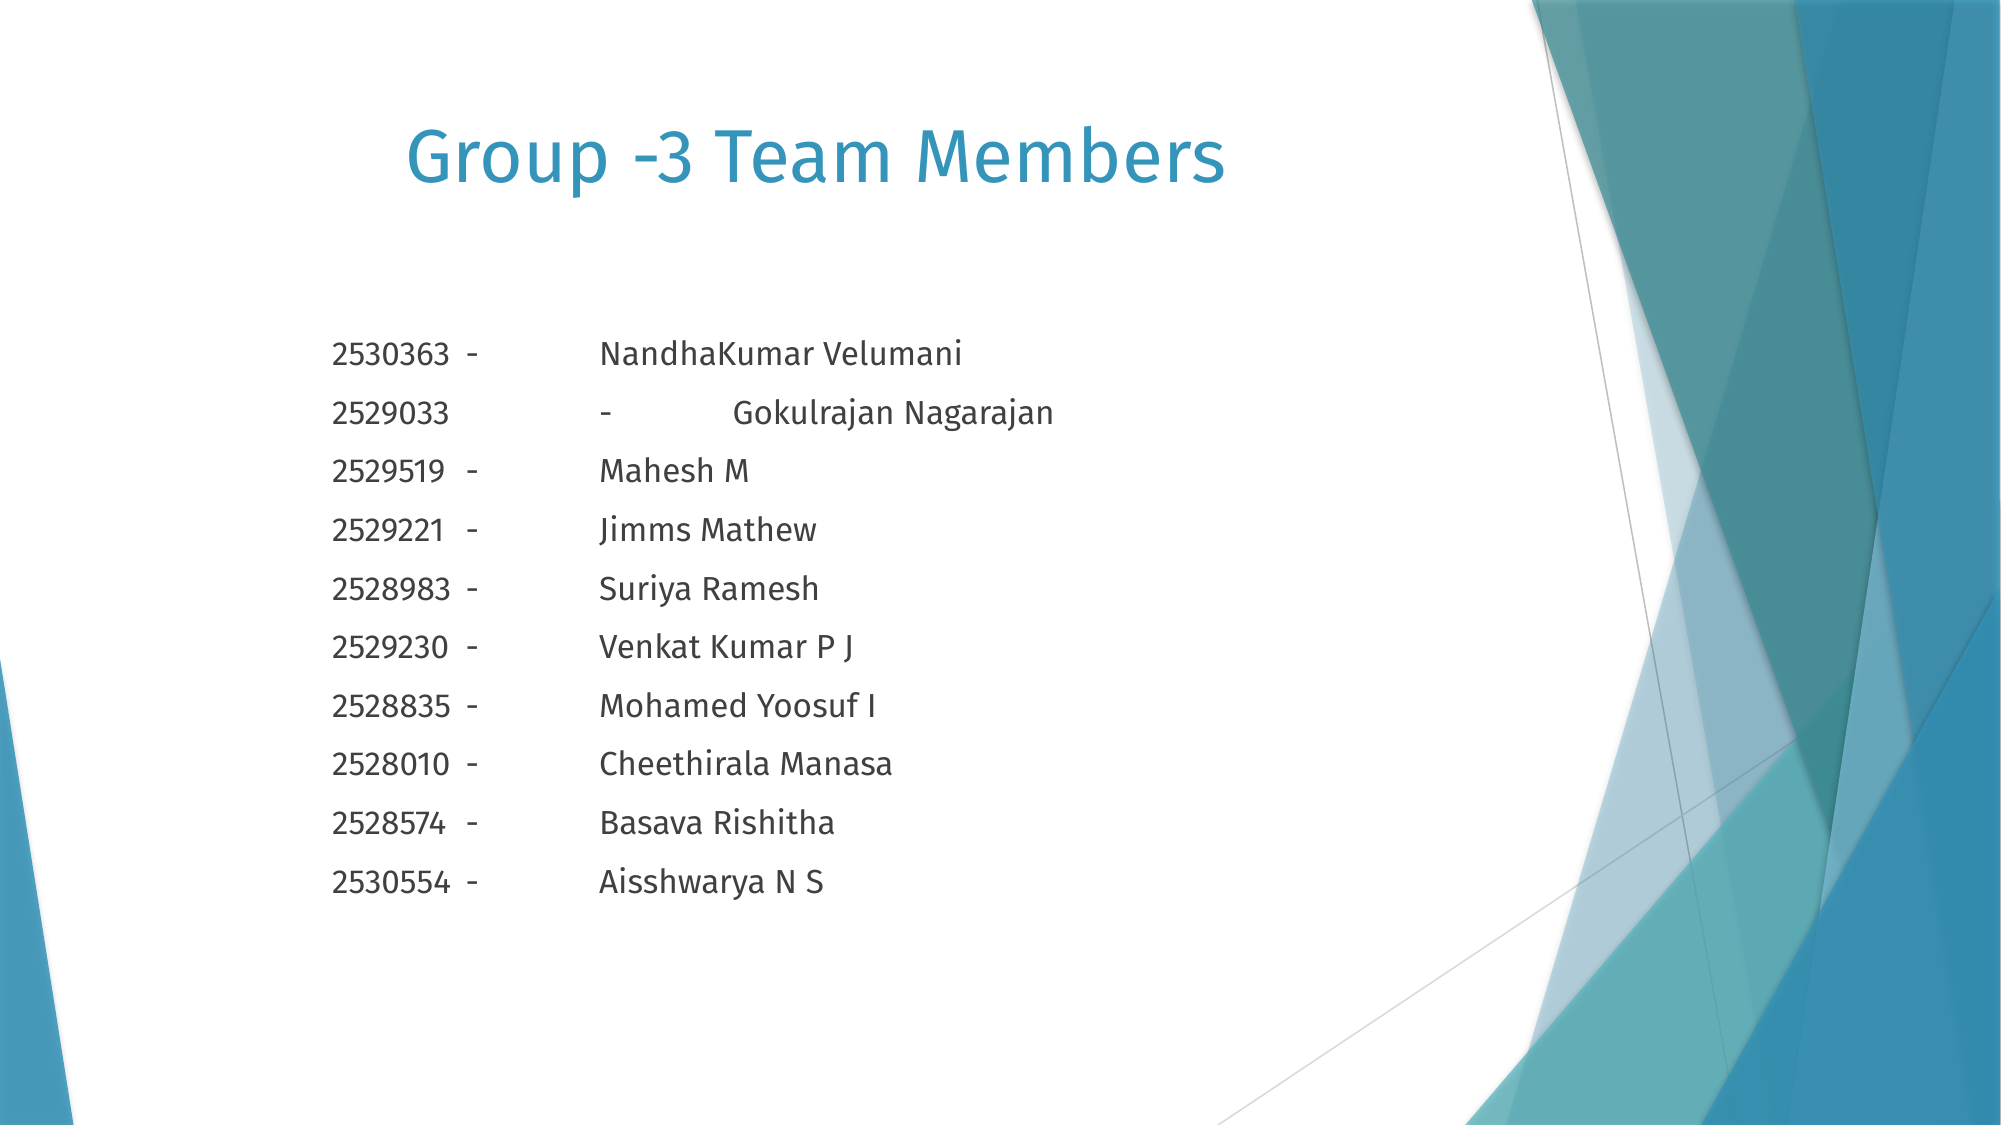

# Group -3 Team Members
2530363		-	NandhaKumar Velumani
2529033	 	-	Gokulrajan Nagarajan
2529519		-	Mahesh M
2529221		-	Jimms Mathew
2528983		-	Suriya Ramesh
2529230		-	Venkat Kumar P J
2528835		-	Mohamed Yoosuf I
2528010		-	Cheethirala Manasa
2528574		-	Basava Rishitha
2530554		-	Aisshwarya N S